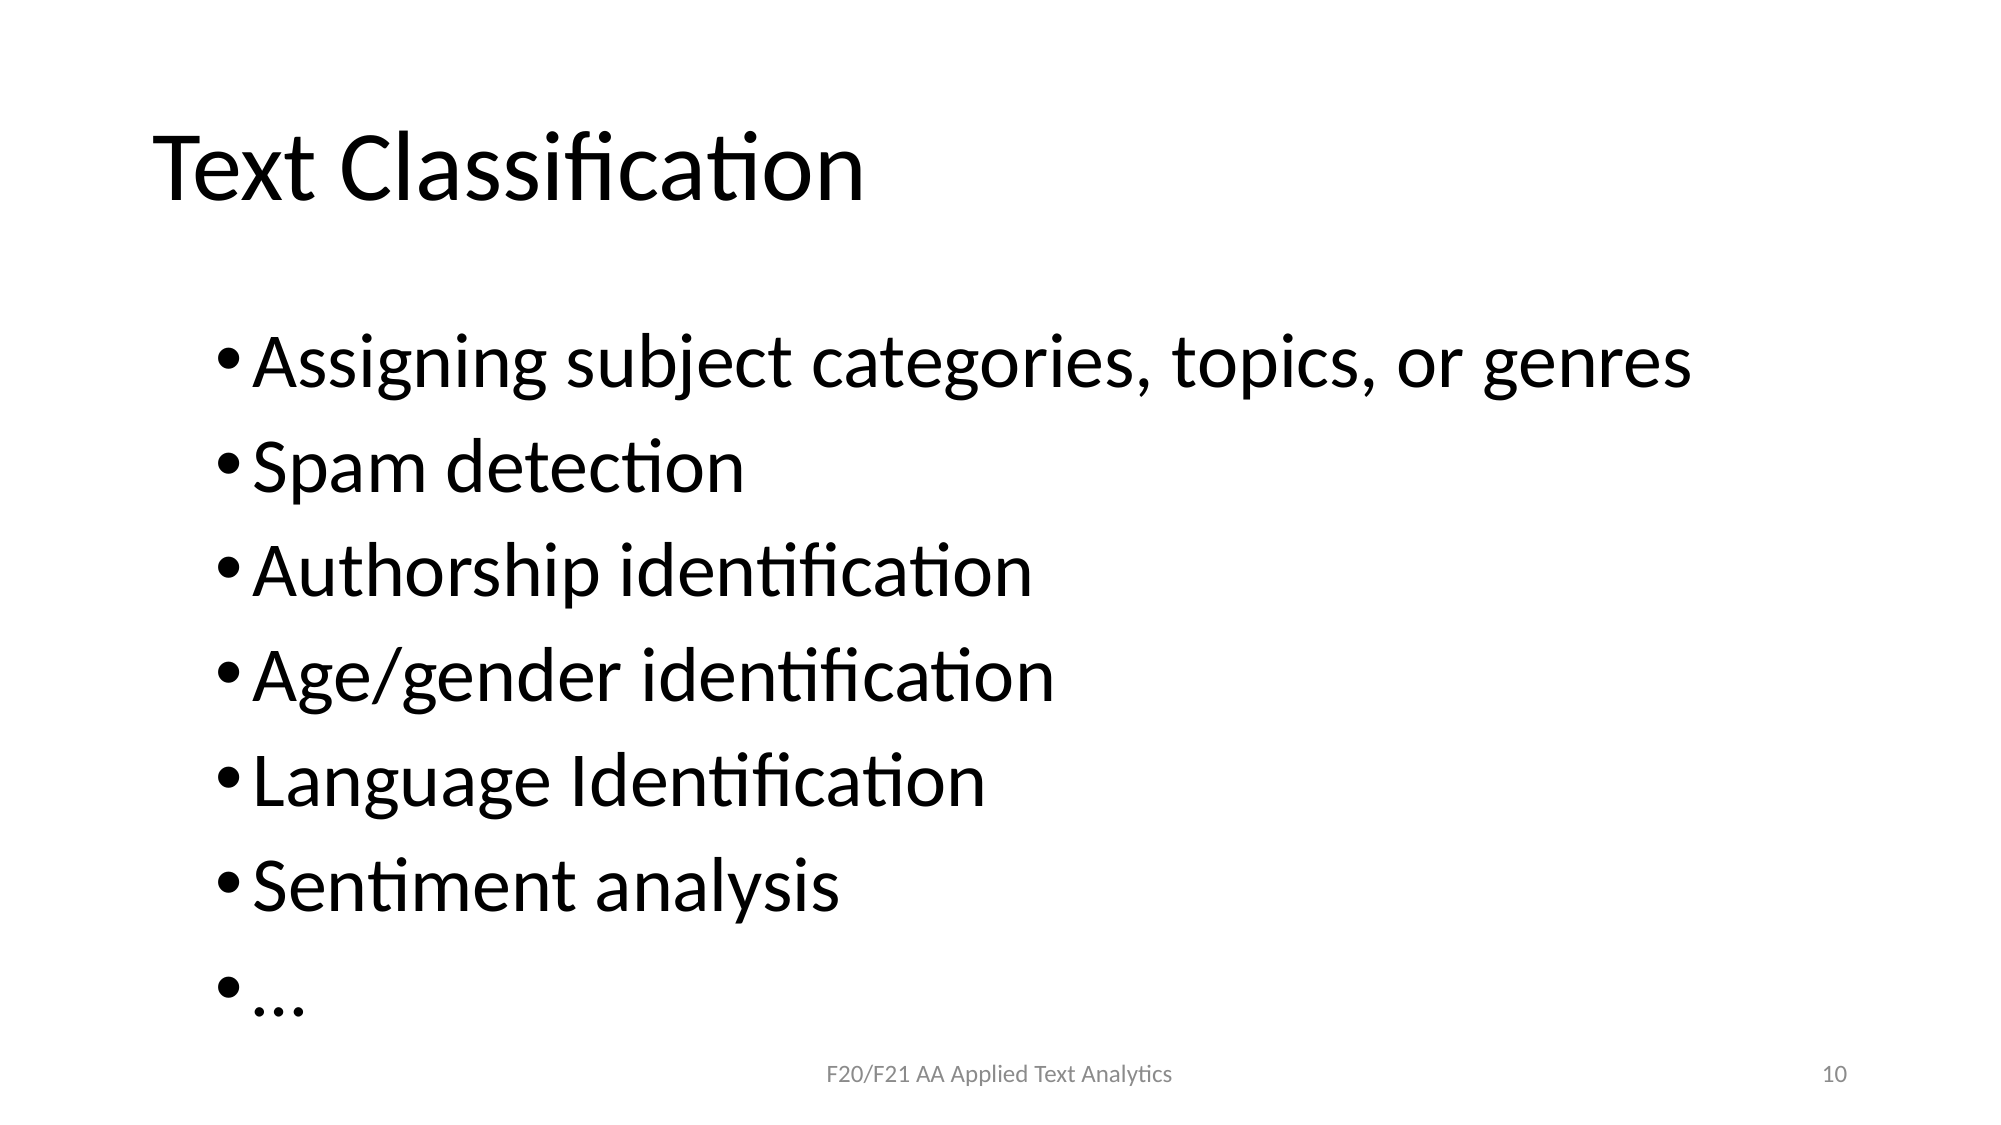

# Text Classification
Assigning subject categories, topics, or genres
Spam detection
Authorship identification
Age/gender identification
Language Identification
Sentiment analysis
…
F20/F21 AA Applied Text Analytics
10